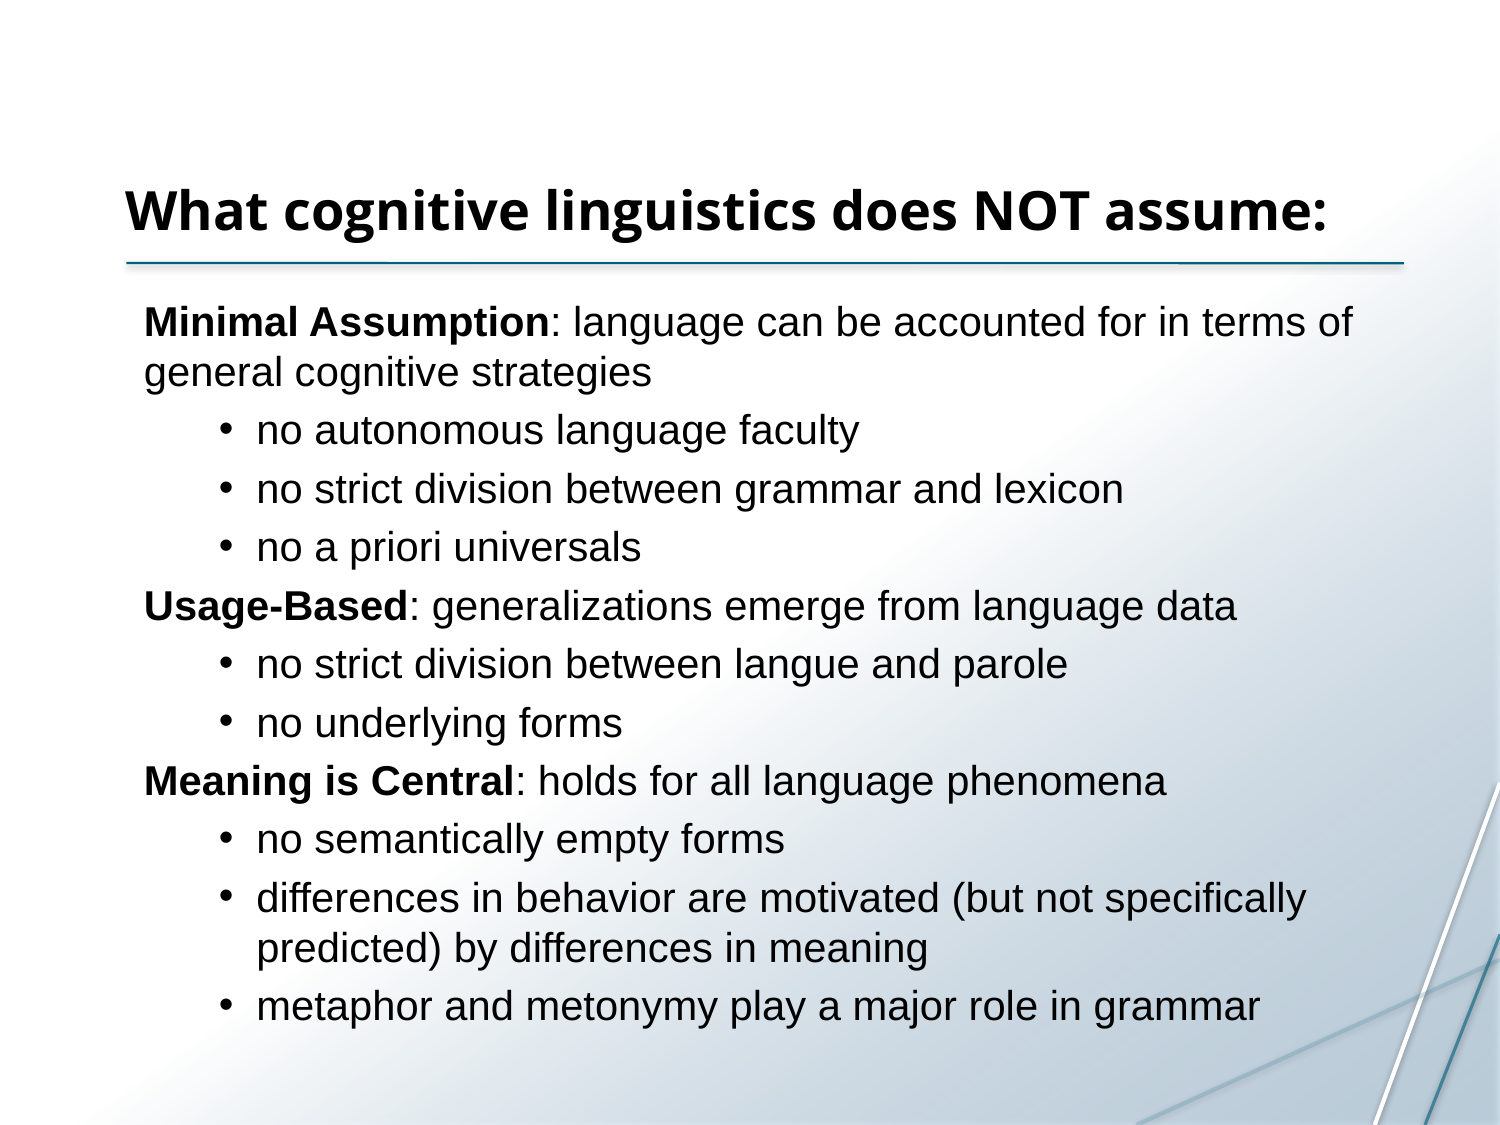

# What cognitive linguistics does NOT assume:
Minimal Assumption: language can be accounted for in terms of general cognitive strategies
no autonomous language faculty
no strict division between grammar and lexicon
no a priori universals
Usage-Based: generalizations emerge from language data
no strict division between langue and parole
no underlying forms
Meaning is Central: holds for all language phenomena
no semantically empty forms
differences in behavior are motivated (but not specifically predicted) by differences in meaning
metaphor and metonymy play a major role in grammar